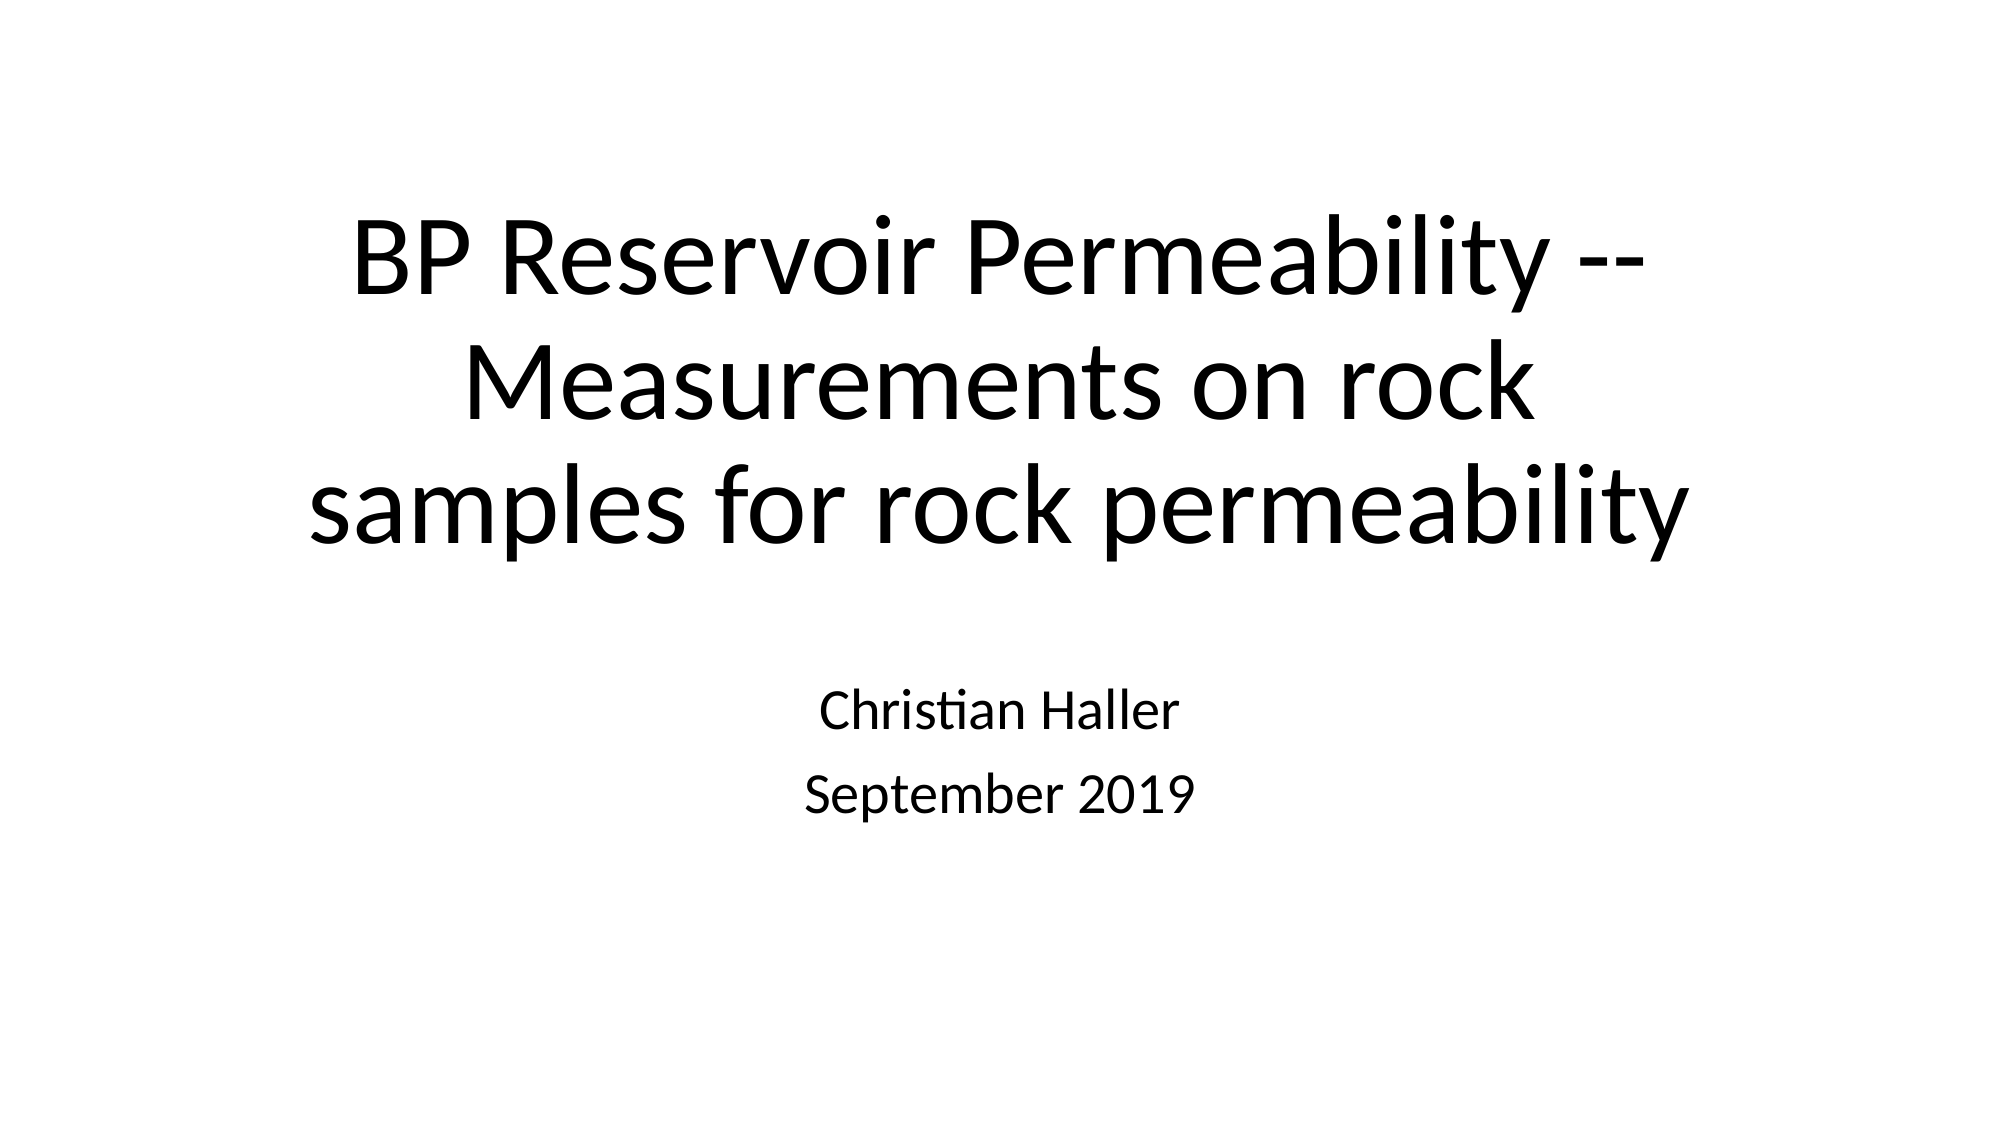

# BP Reservoir Permeability -- Measurements on rock samples for rock permeability

Christian Haller
September 2019